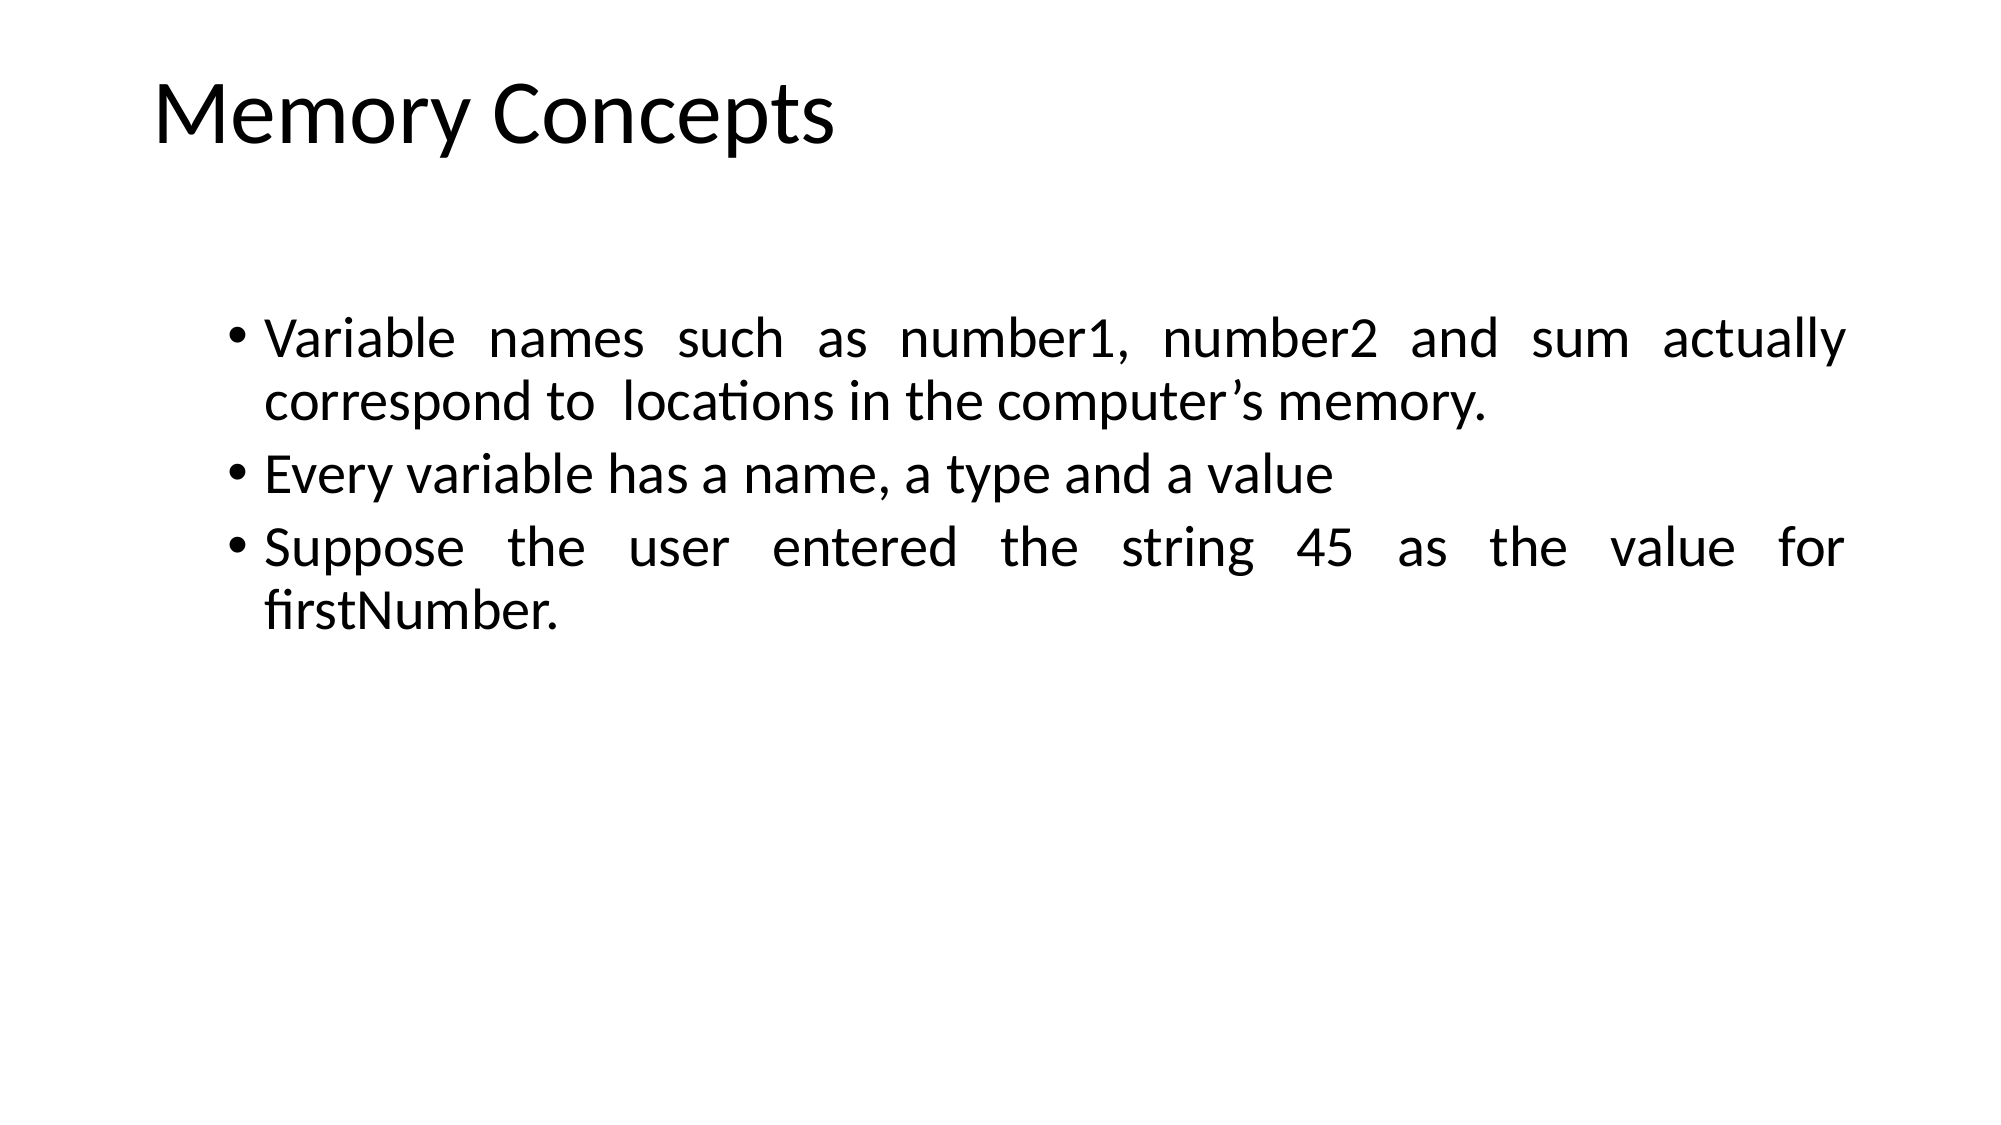

# Memory Concepts
Variable names such as number1, number2 and sum actually correspond to  locations in the computer’s memory.
Every variable has a name, a type and a value
Suppose the user entered the string 45 as the value for firstNumber.